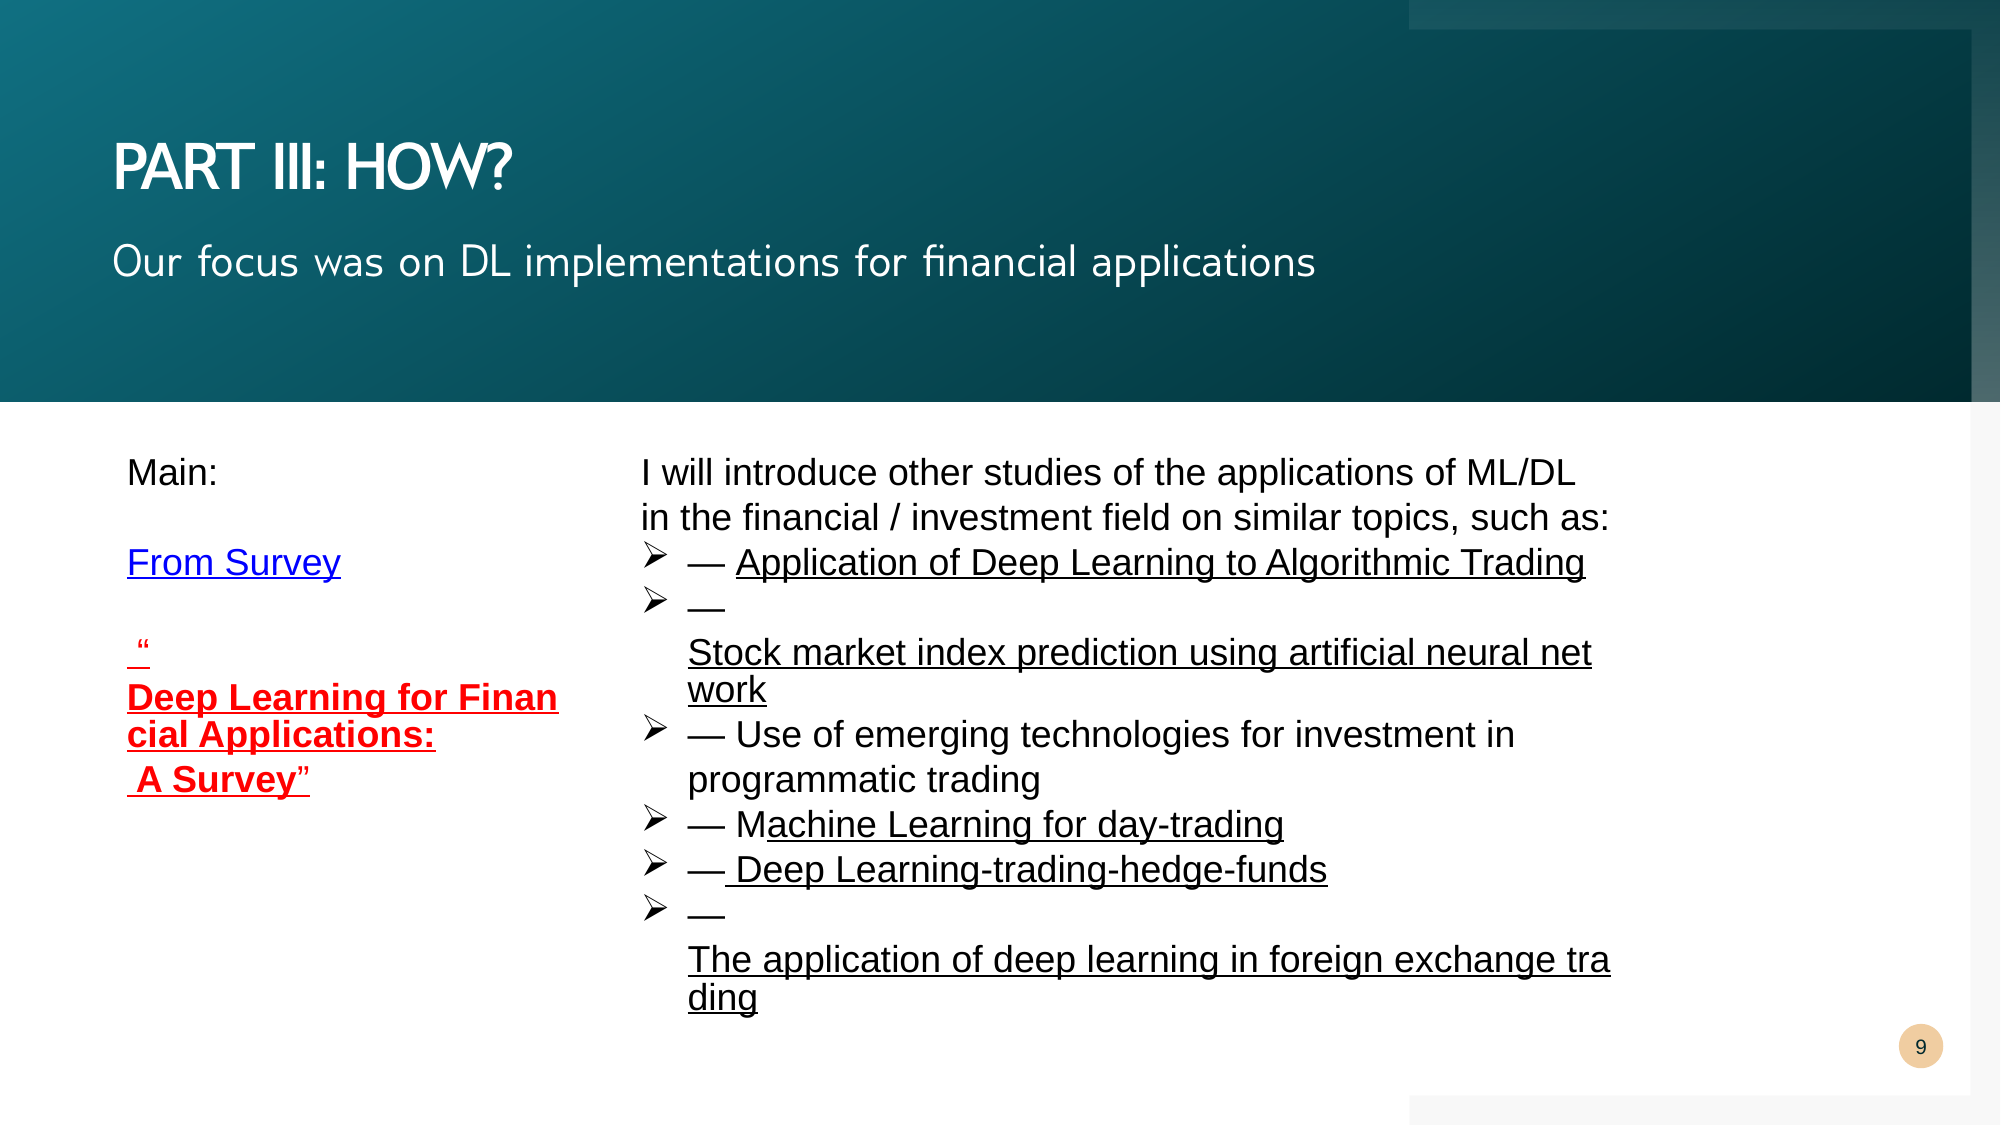

# Part iii: how?
Our focus was on DL implementations for financial applications

Main:

From Survey

 “Deep Learning for Financial Applications:
 A Survey”
I will introduce other studies of the applications of ML/DL in the financial / investment field on similar topics, such as:
— Application of Deep Learning to Algorithmic Trading
— Stock market index prediction using artificial neural network
— Use of emerging technologies for investment in programmatic trading
— Machine Learning for day-trading
— Deep Learning-trading-hedge-funds
— The application of deep learning in foreign exchange trading
9